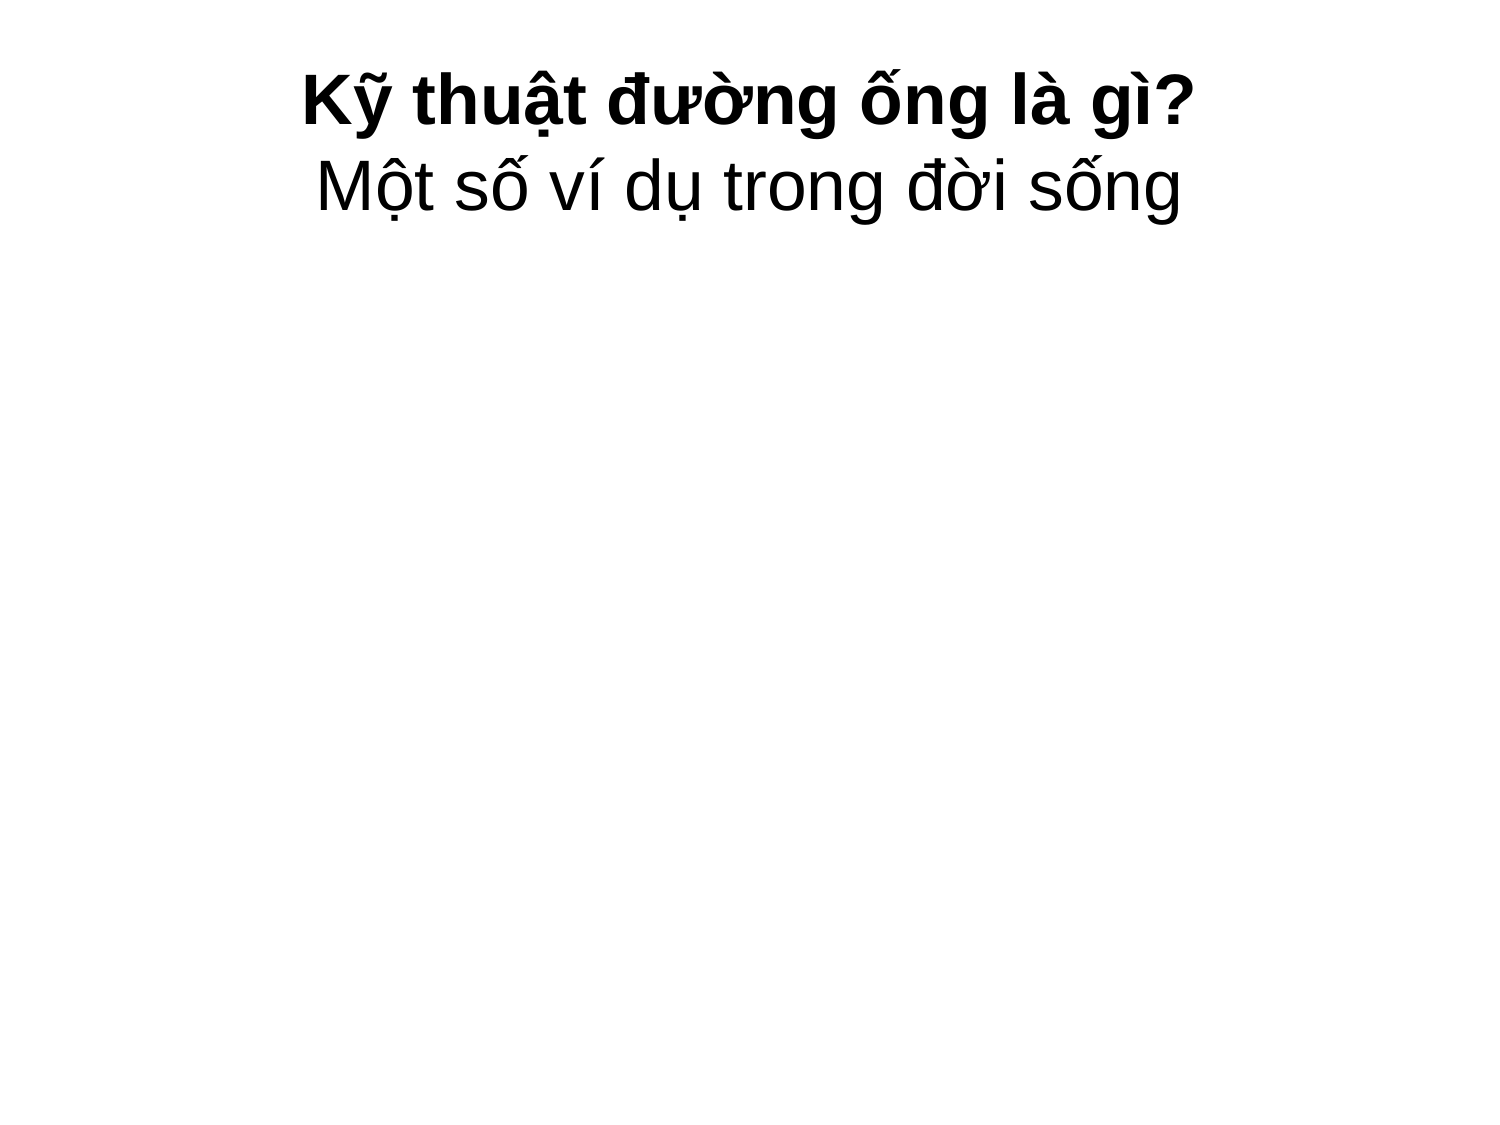

# Kỹ thuật đường ống là gì? Một số ví dụ trong đời sống